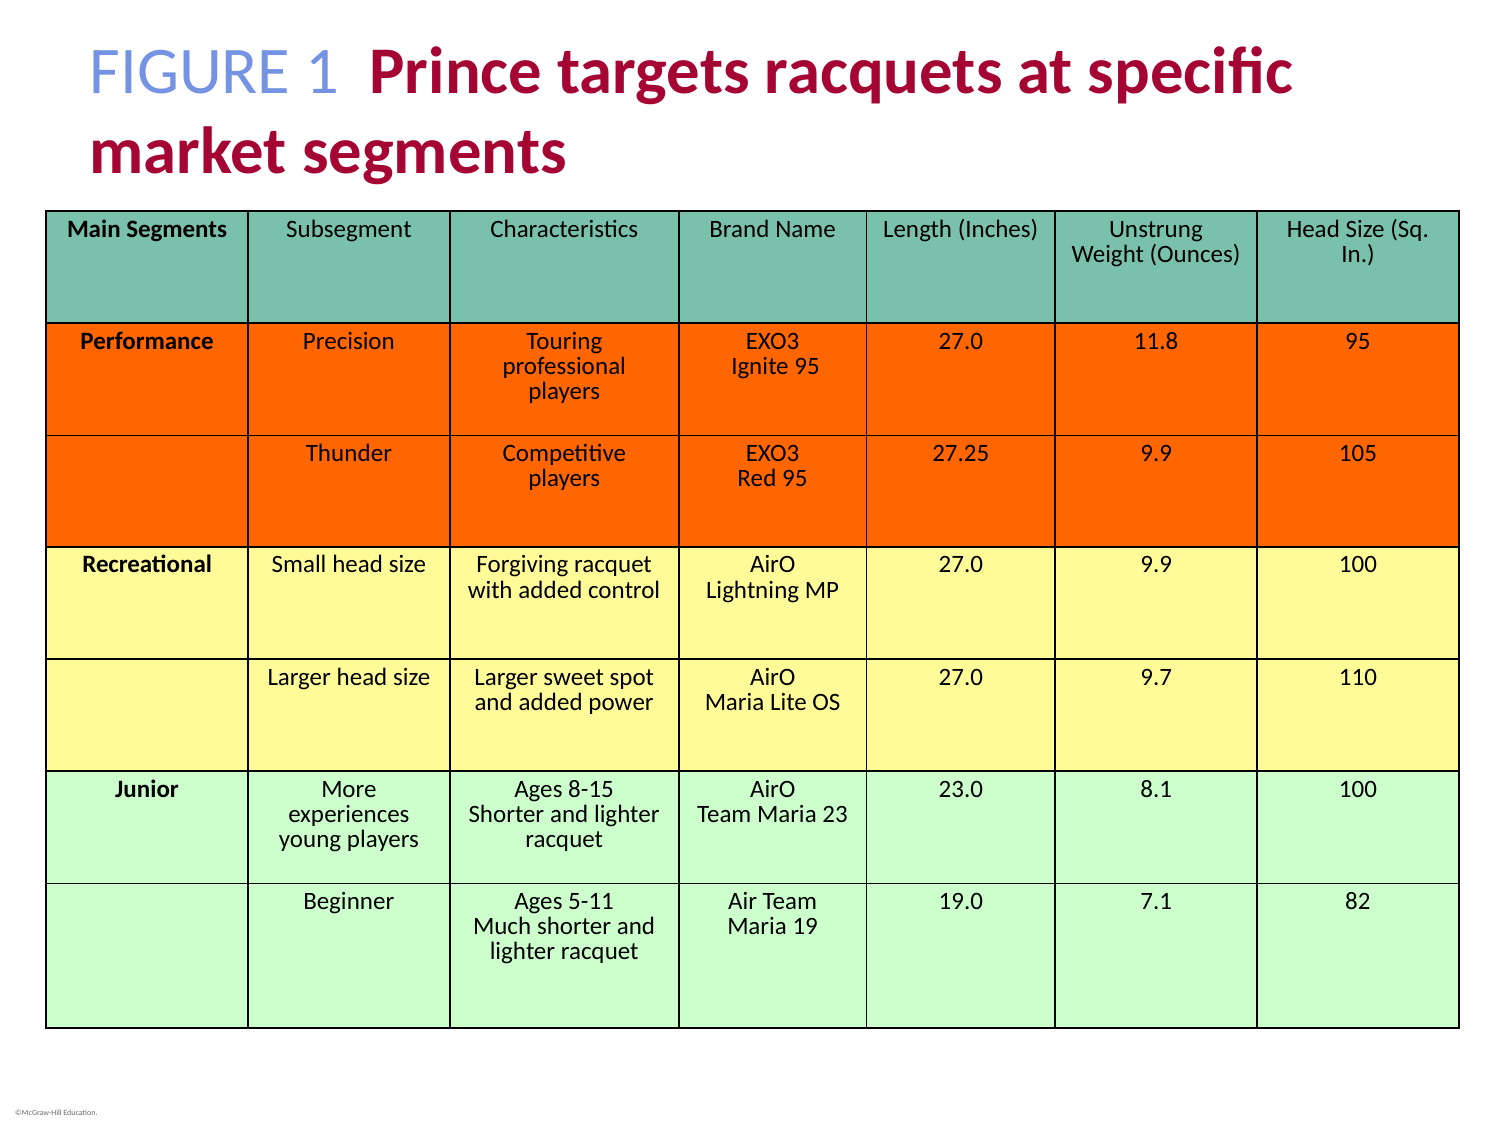

# FIGURE 1  Prince targets racquets at specific market segments
| Main Segments | Subsegment | Characteristics | Brand Name | Length (Inches) | Unstrung Weight (Ounces) | Head Size (Sq. In.) |
| --- | --- | --- | --- | --- | --- | --- |
| Performance | Precision | Touring professional players | EXO3 Ignite 95 | 27.0 | 11.8 | 95 |
|  | Thunder | Competitive players | EXO3 Red 95 | 27.25 | 9.9 | 105 |
| Recreational | Small head size | Forgiving racquet with added control | AirO Lightning MP | 27.0 | 9.9 | 100 |
|  | Larger head size | Larger sweet spot and added power | AirO Maria Lite OS | 27.0 | 9.7 | 110 |
| Junior | More experiences young players | Ages 8-15 Shorter and lighter racquet | AirO Team Maria 23 | 23.0 | 8.1 | 100 |
|  | Beginner | Ages 5-11 Much shorter and lighter racquet | Air Team Maria 19 | 19.0 | 7.1 | 82 |